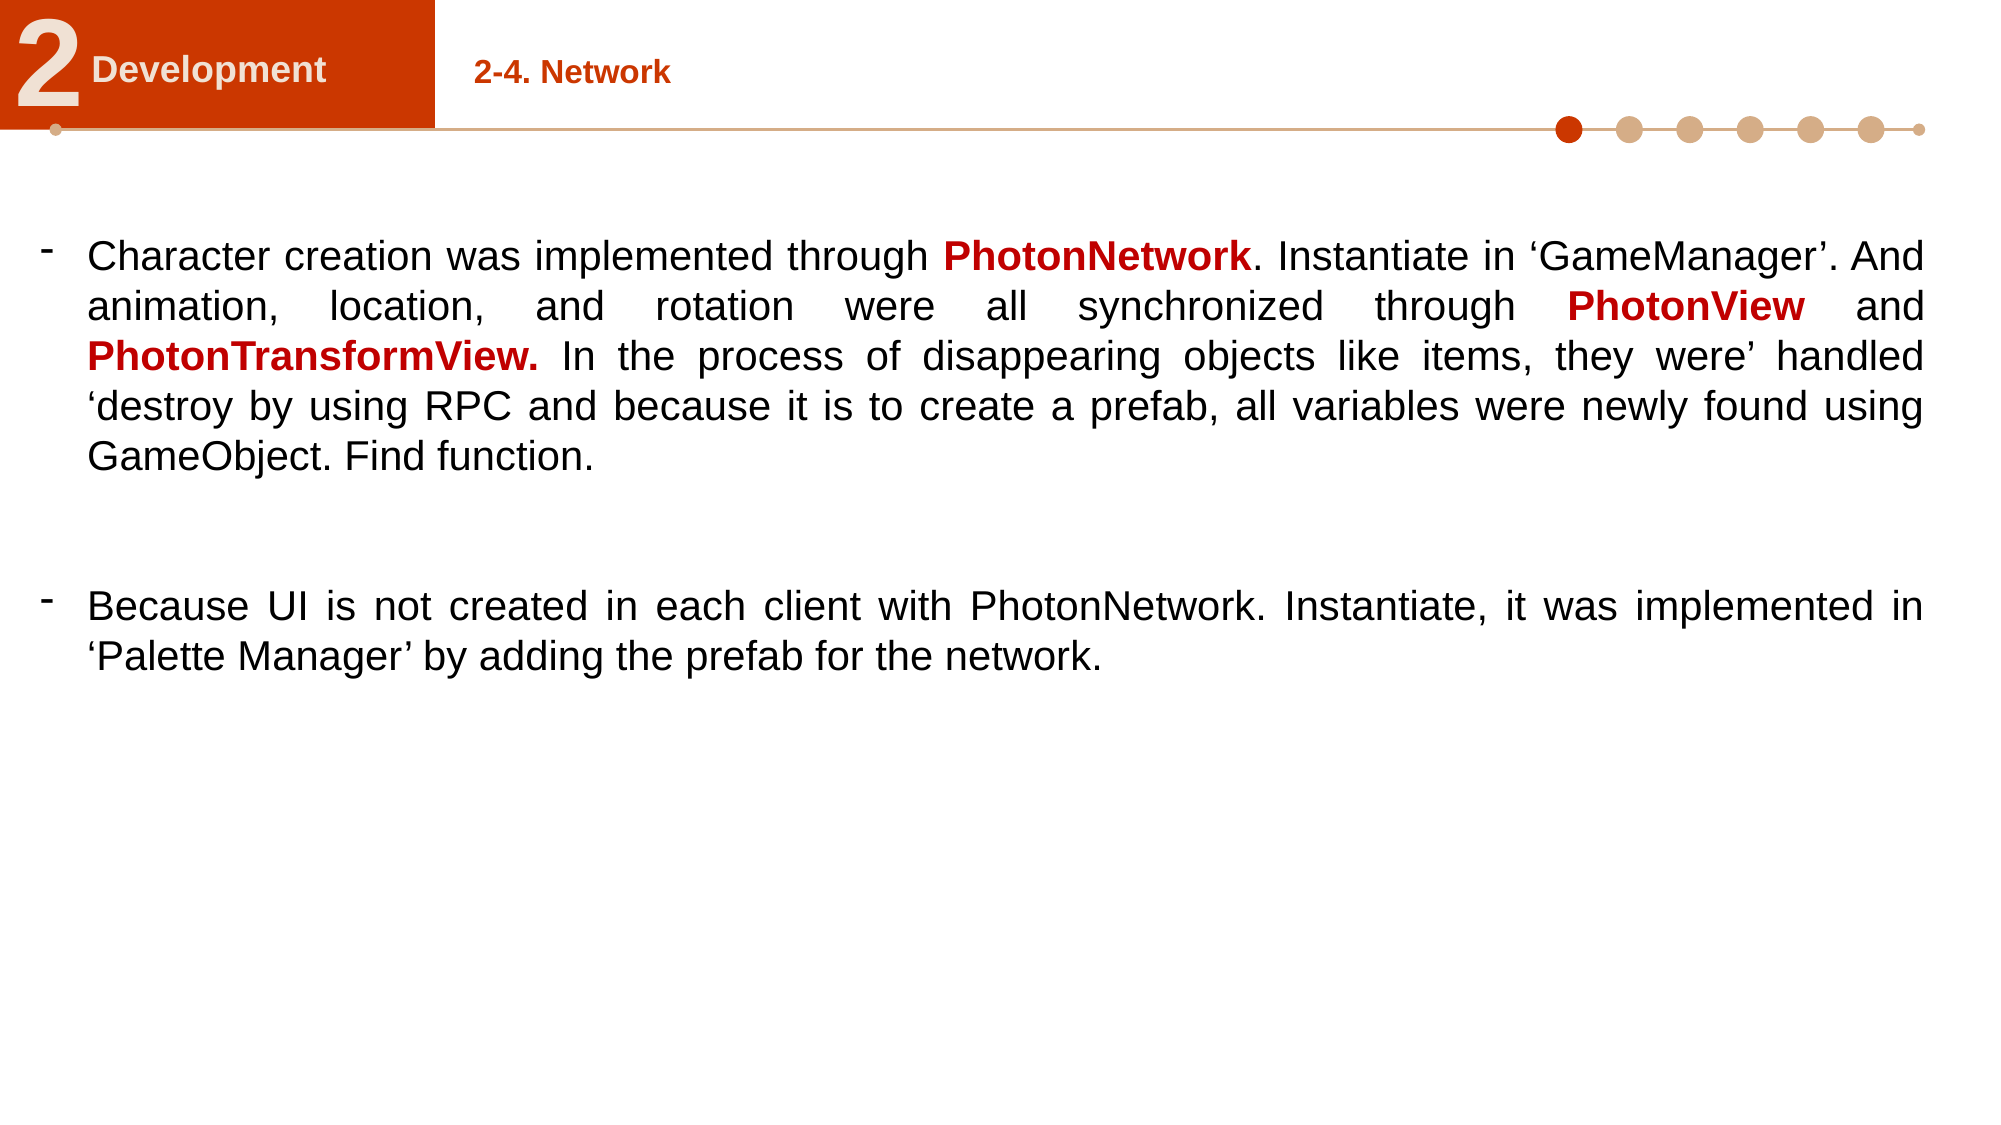

2

Development
2-4. Network

Character creation was implemented through PhotonNetwork. Instantiate in ‘GameManager’. And animation, location, and rotation were all synchronized through PhotonView and PhotonTransformView. In the process of disappearing objects like items, they were’ handled ‘destroy by using RPC and because it is to create a prefab, all variables were newly found using GameObject. Find function.

Because UI is not created in each client with PhotonNetwork. Instantiate, it was implemented in ‘Palette Manager’ by adding the prefab for the network.